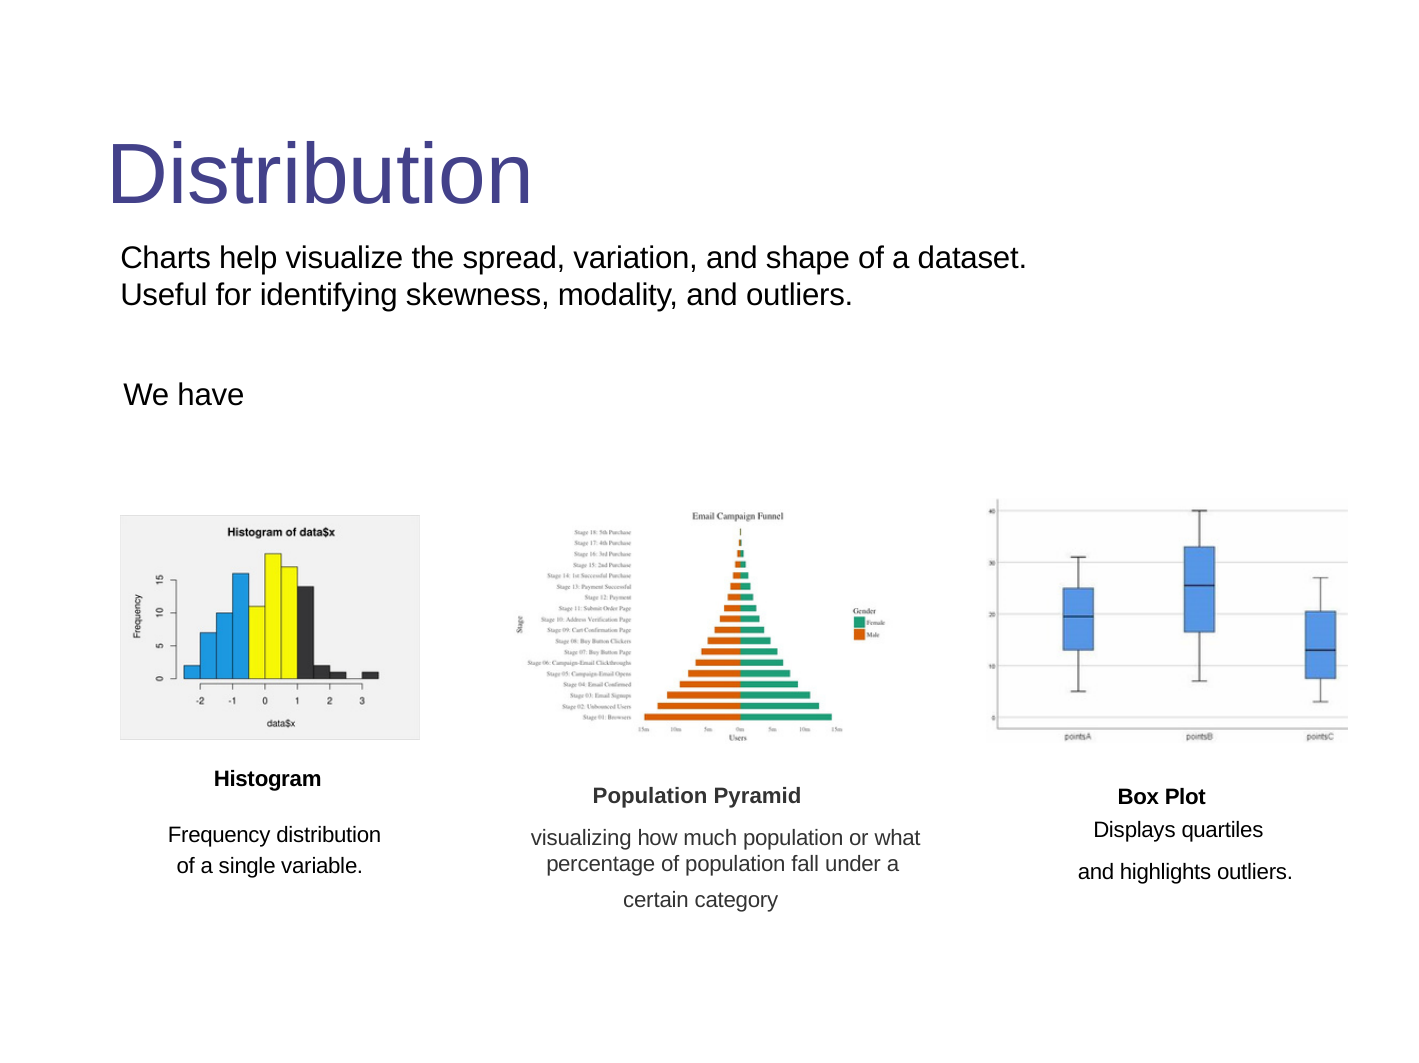

Distribution
Charts help visualize the spread, variation, and shape of a dataset.
Useful for identifying skewness, modality, and outliers.
We have

Box Plot
Histogram
Population Pyramid
Displays quartiles
Frequency distribution
visualizing how much population or what percentage of population fall under a
and highlights outliers.
of a single variable.
certain category